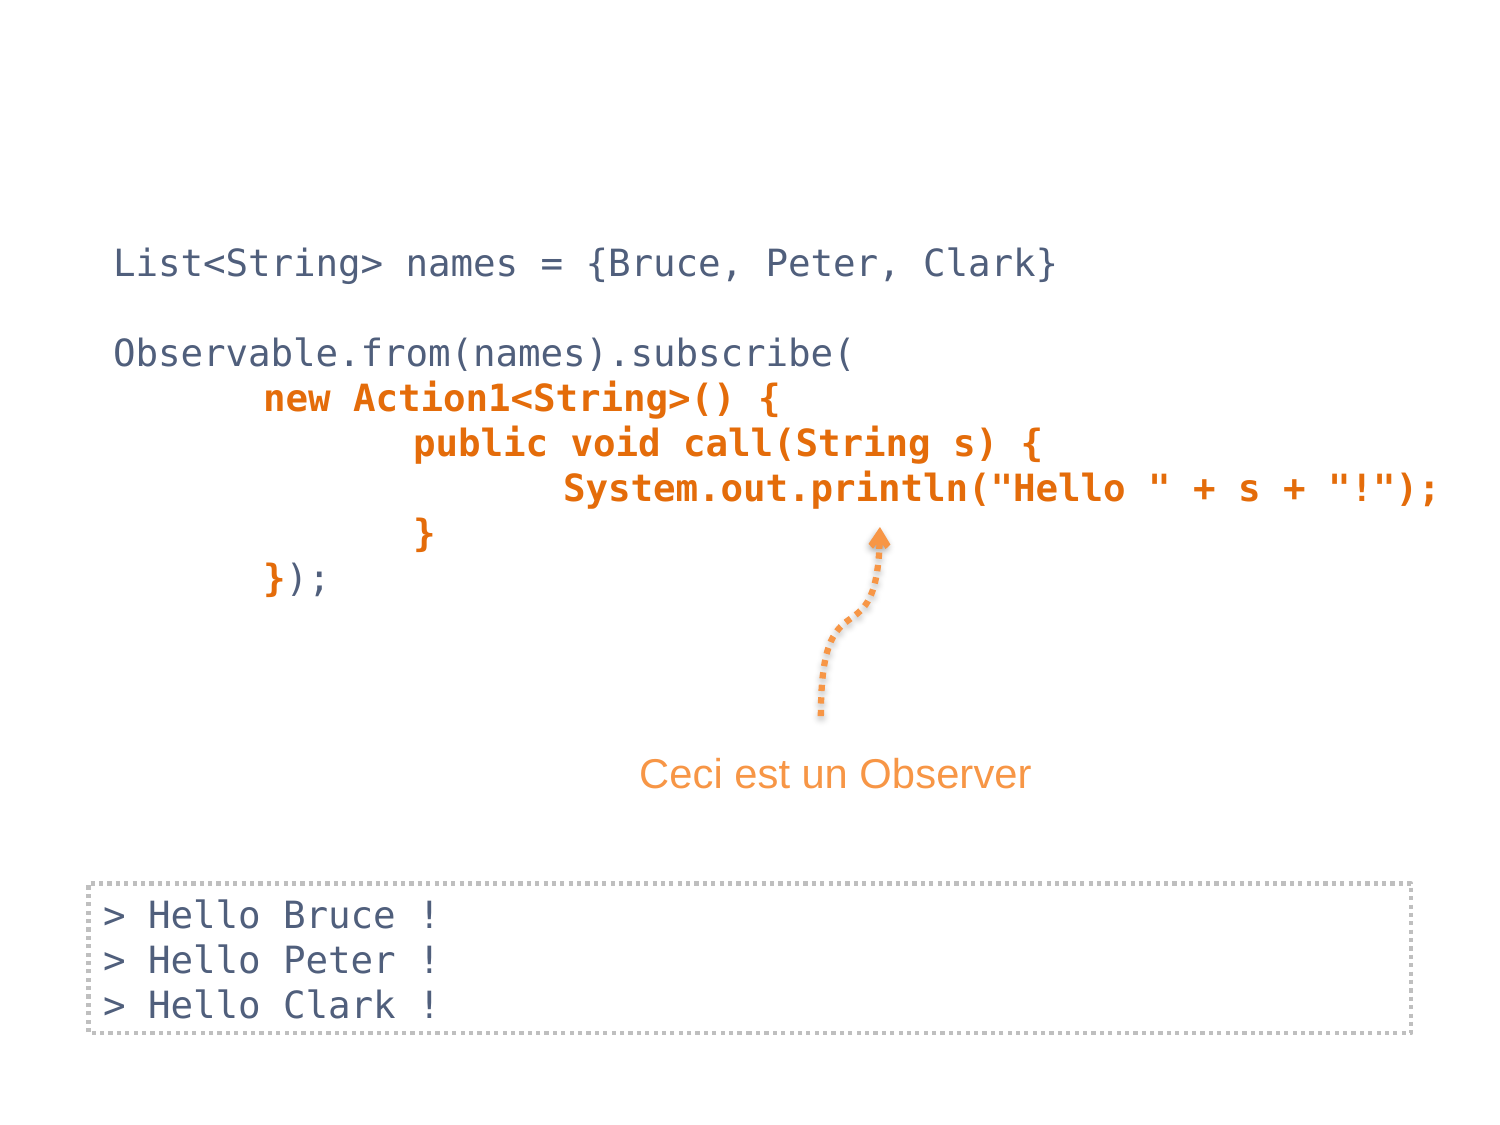

List<String> names = {Bruce, Peter, Clark}

Observable.from(names).subscribe(
	new Action1<String>() {
		public void call(String s) {
			System.out.println("Hello " + s + "!");
		}
	});
Ceci est un Observer
> Hello Bruce !
> Hello Peter !
> Hello Clark !